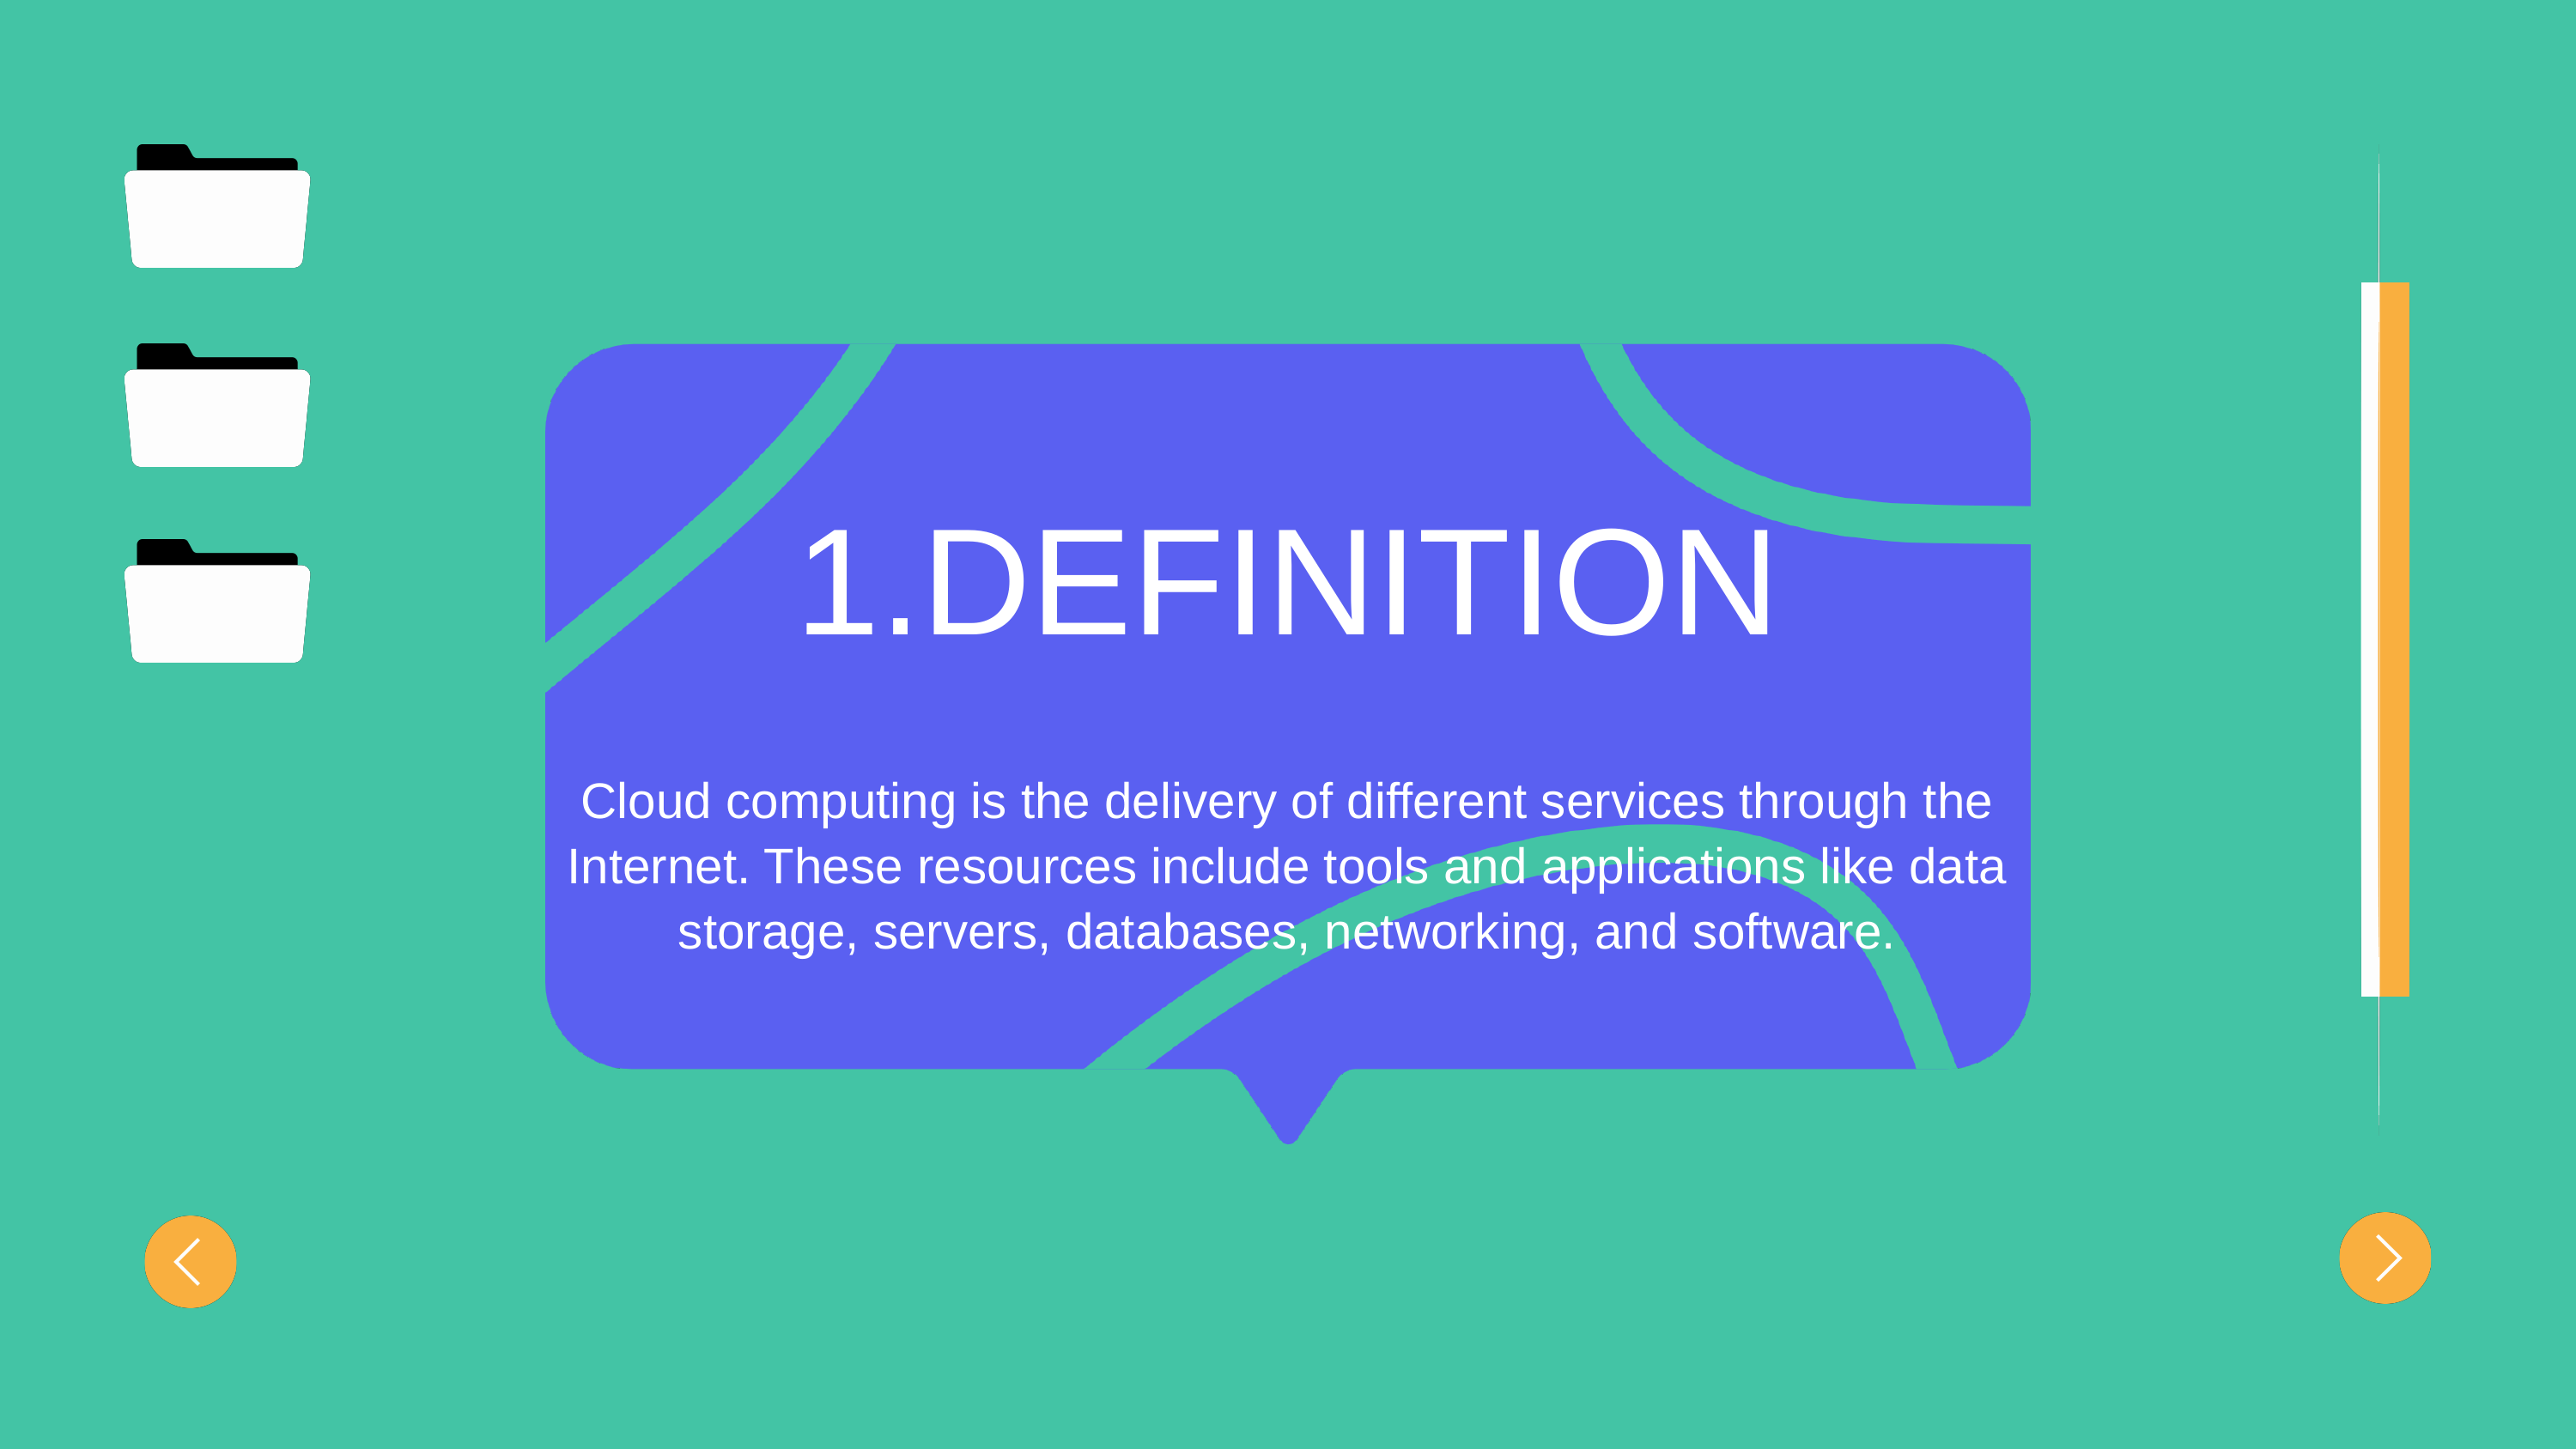

1.DEFINITION

Cloud computing is the delivery of different services through the Internet. These resources include tools and applications like data storage, servers, databases, networking, and software.